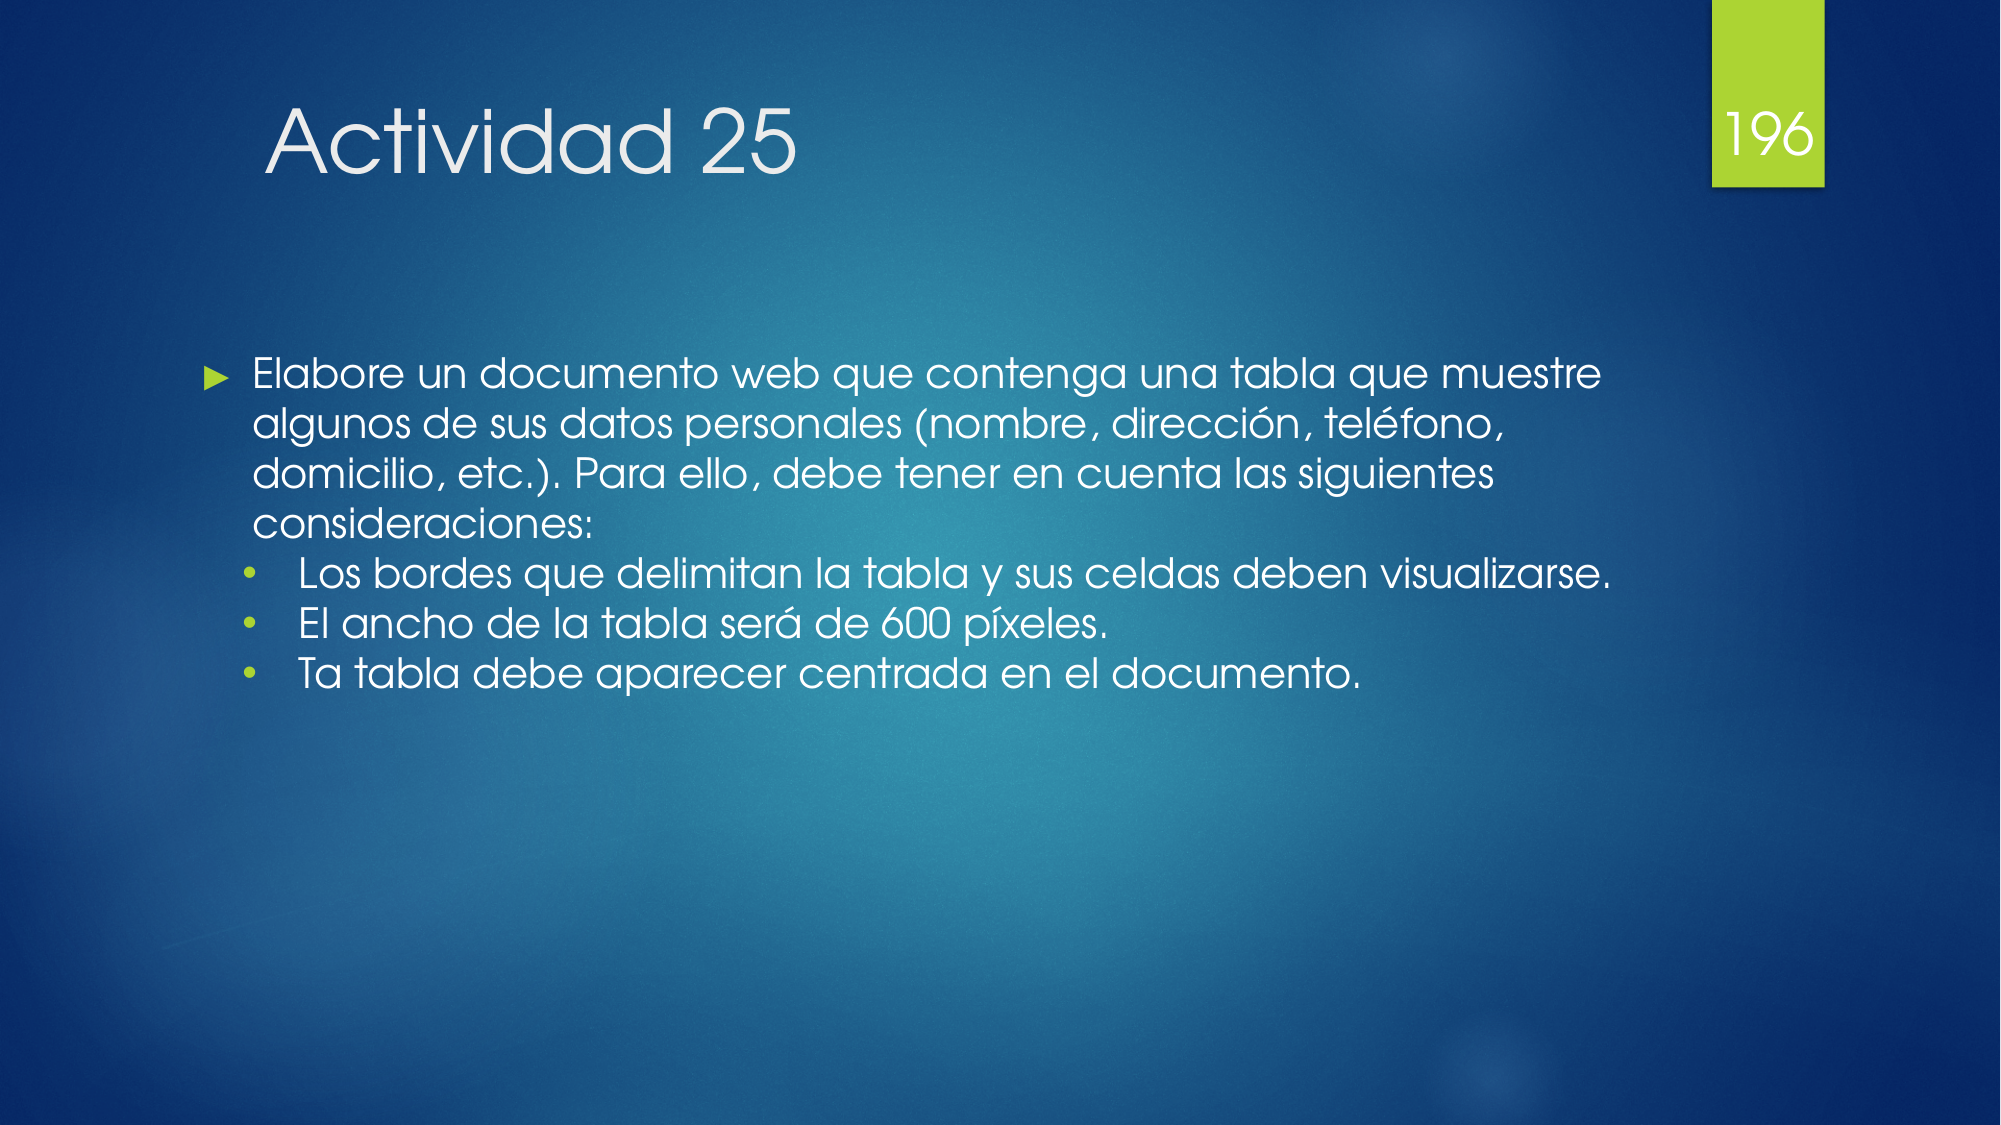

196
# Actividad 25
Elabore un documento web que contenga una tabla que muestre algunos de sus datos personales (nombre, dirección, teléfono, domicilio, etc.). Para ello, debe tener en cuenta las siguientes consideraciones:
Los bordes que delimitan la tabla y sus celdas deben visualizarse.
El ancho de la tabla será de 600 píxeles.
Ta tabla debe aparecer centrada en el documento.